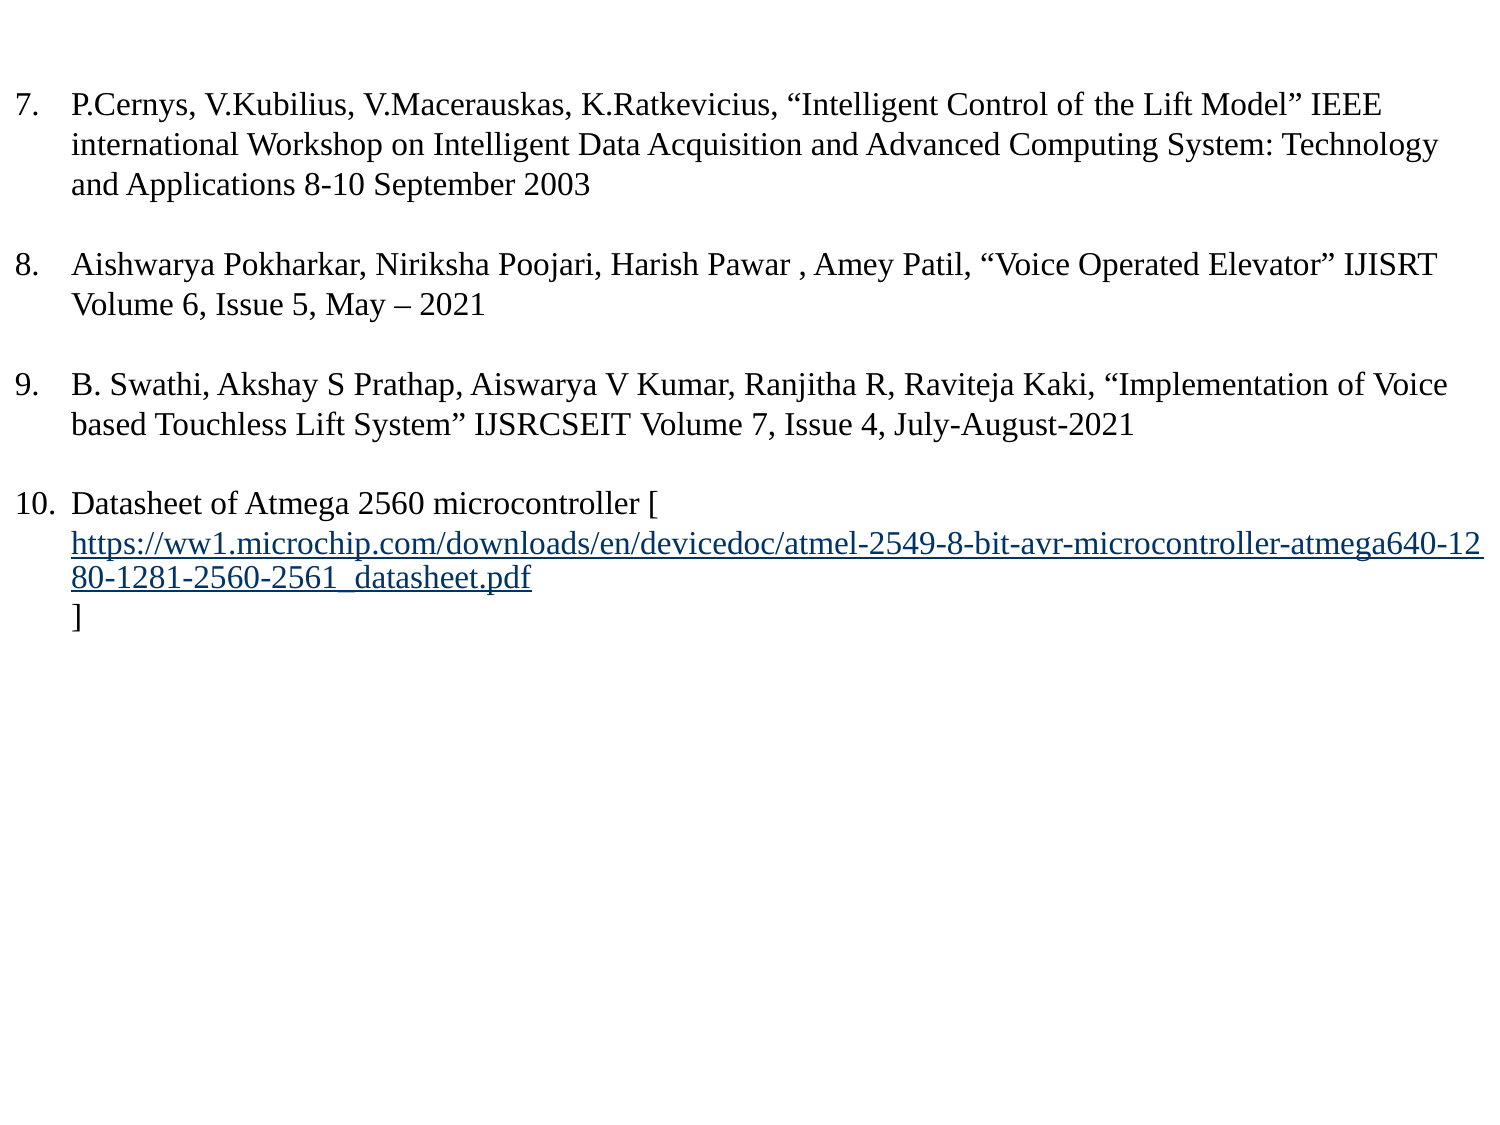

P.Cernys, V.Kubilius, V.Macerauskas, K.Ratkevicius, “Intelligent Control of the Lift Model” IEEE international Workshop on Intelligent Data Acquisition and Advanced Computing System: Technology and Applications 8-10 September 2003

Aishwarya Pokharkar, Niriksha Poojari, Harish Pawar , Amey Patil, “Voice Operated Elevator” IJISRT Volume 6, Issue 5, May – 2021

B. Swathi, Akshay S Prathap, Aiswarya V Kumar, Ranjitha R, Raviteja Kaki, “Implementation of Voice based Touchless Lift System” IJSRCSEIT Volume 7, Issue 4, July-August-2021

Datasheet of Atmega 2560 microcontroller [https://ww1.microchip.com/downloads/en/devicedoc/atmel-2549-8-bit-avr-microcontroller-atmega640-1280-1281-2560-2561_datasheet.pdf]